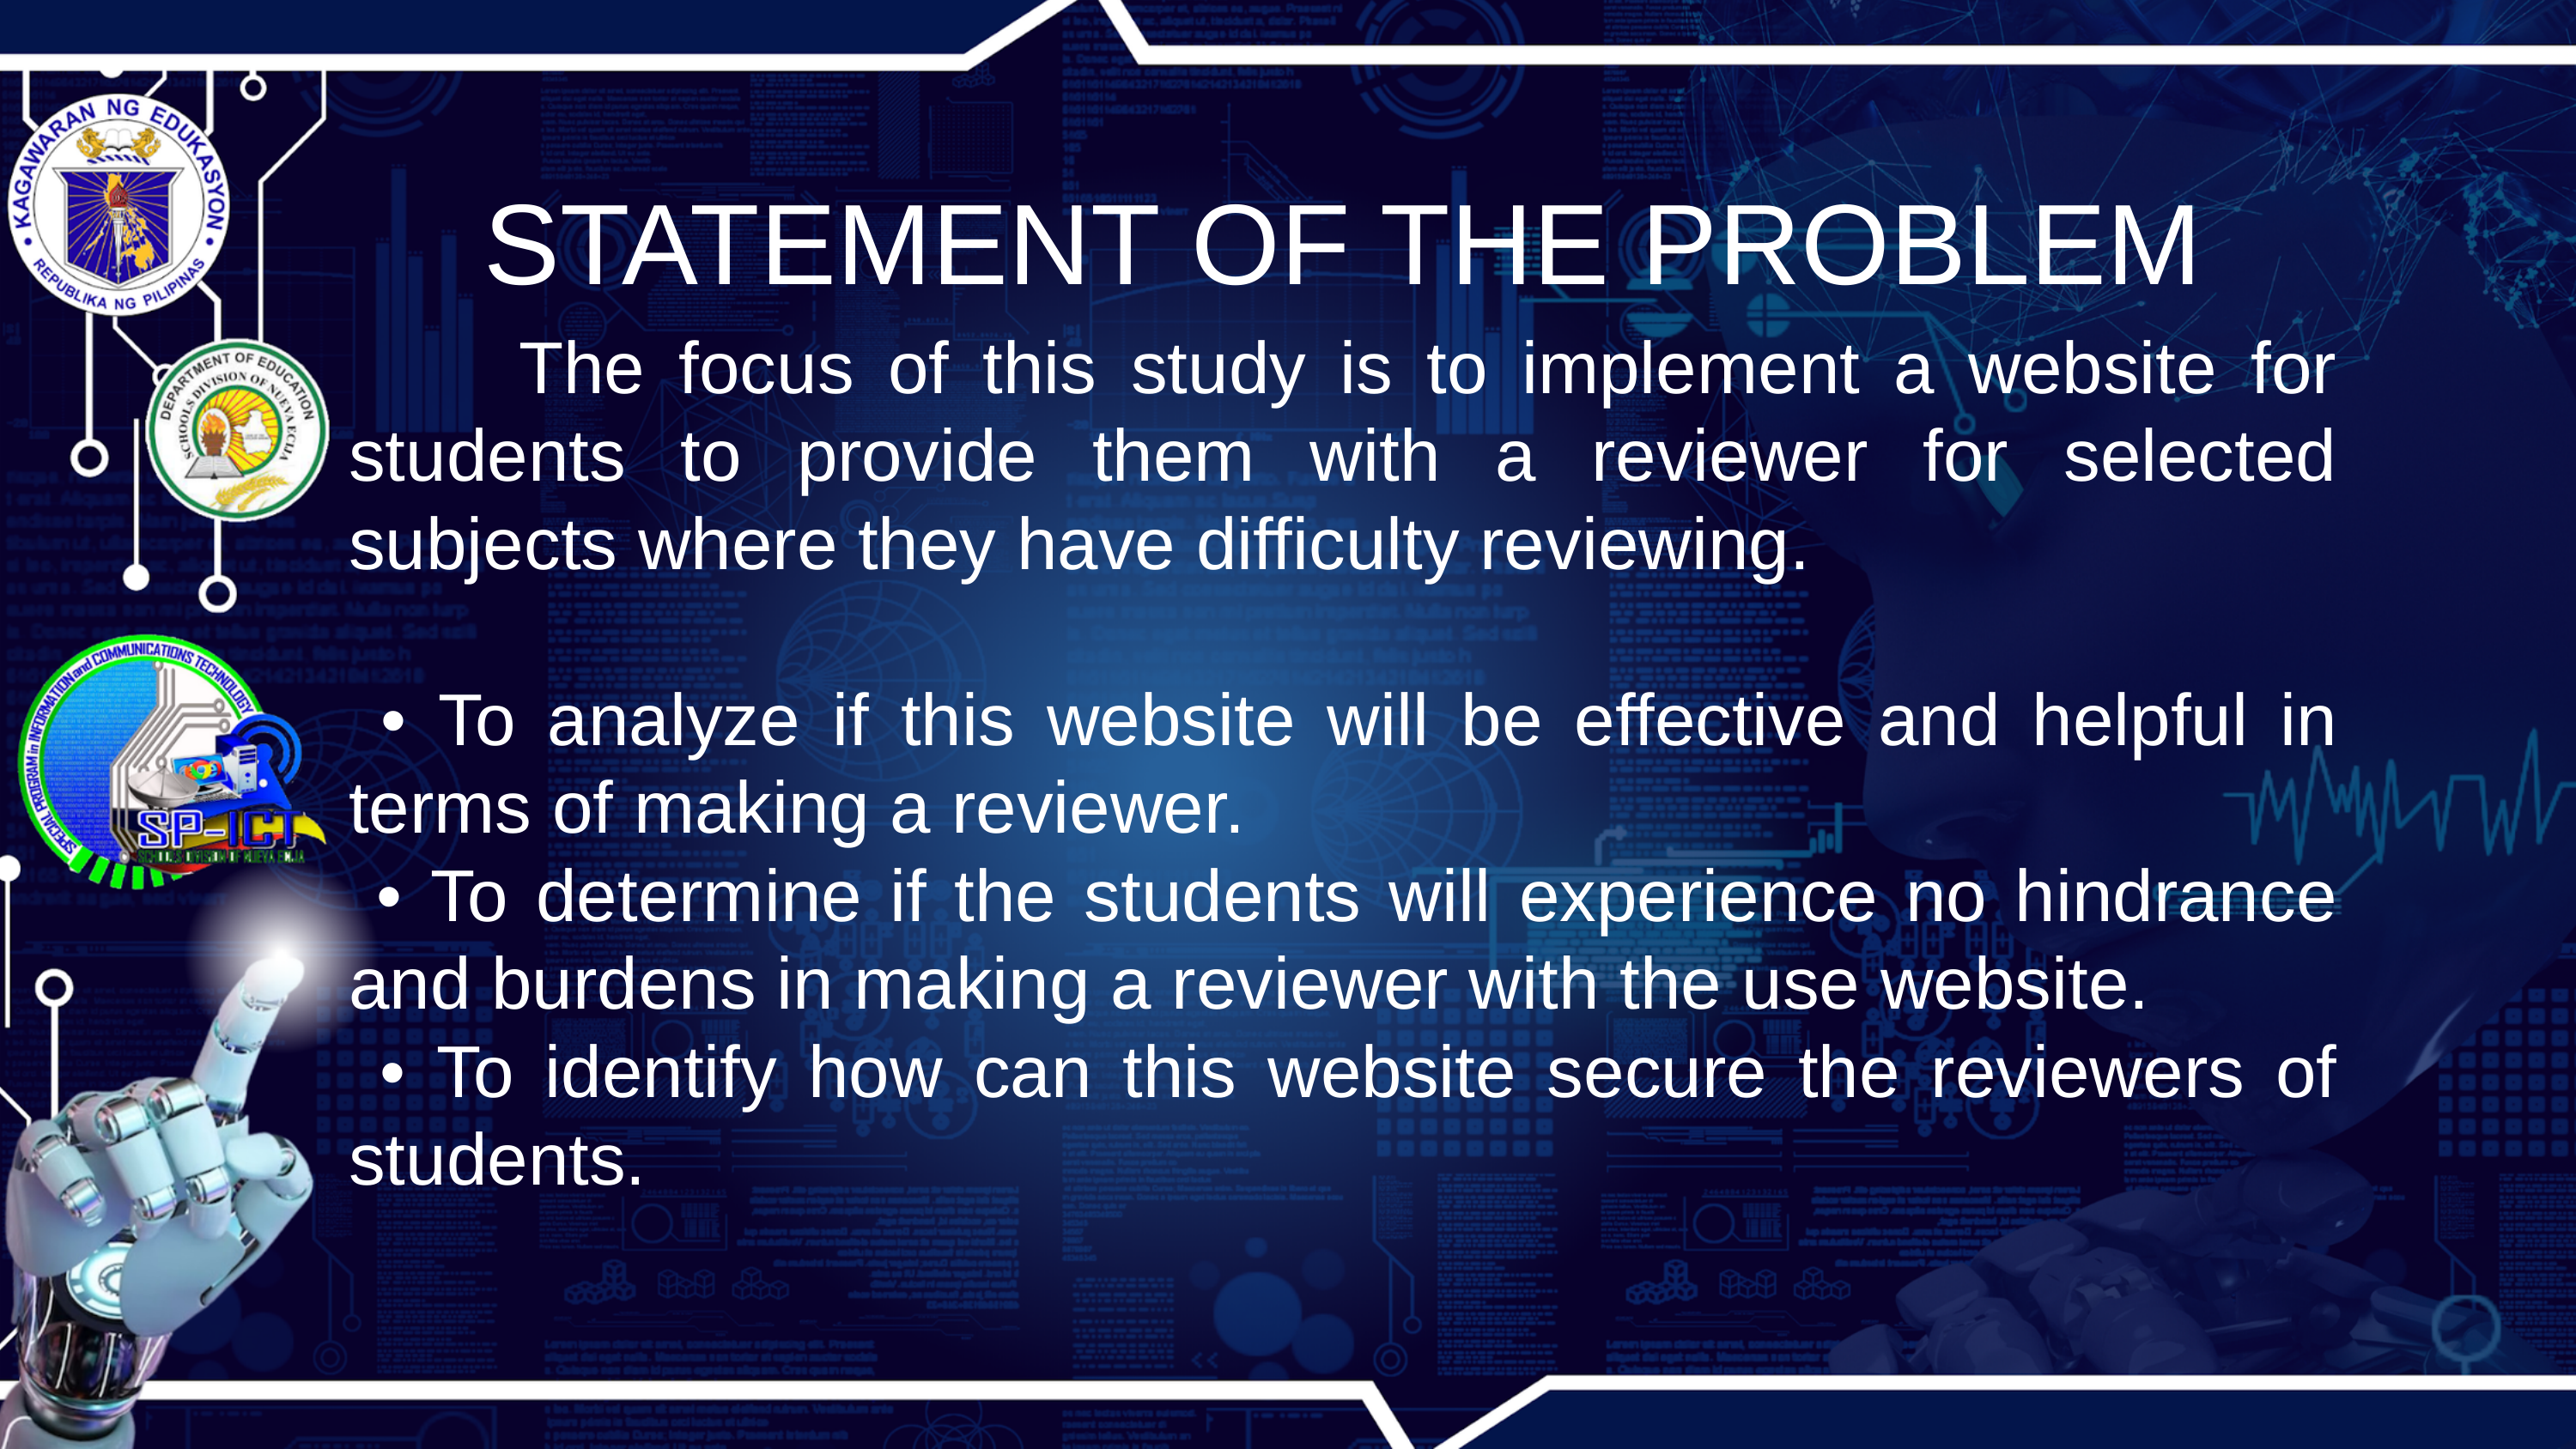

STATEMENT OF THE PROBLEM
     The focus of this study is to implement a website for students to provide them with a reviewer for selected subjects where they have difficulty reviewing.

 • To analyze if this website will be effective and helpful in terms of making a reviewer.
 • To determine if the students will experience no hindrance and burdens in making a reviewer with the use website.
 • To identify how can this website secure the reviewers of students.